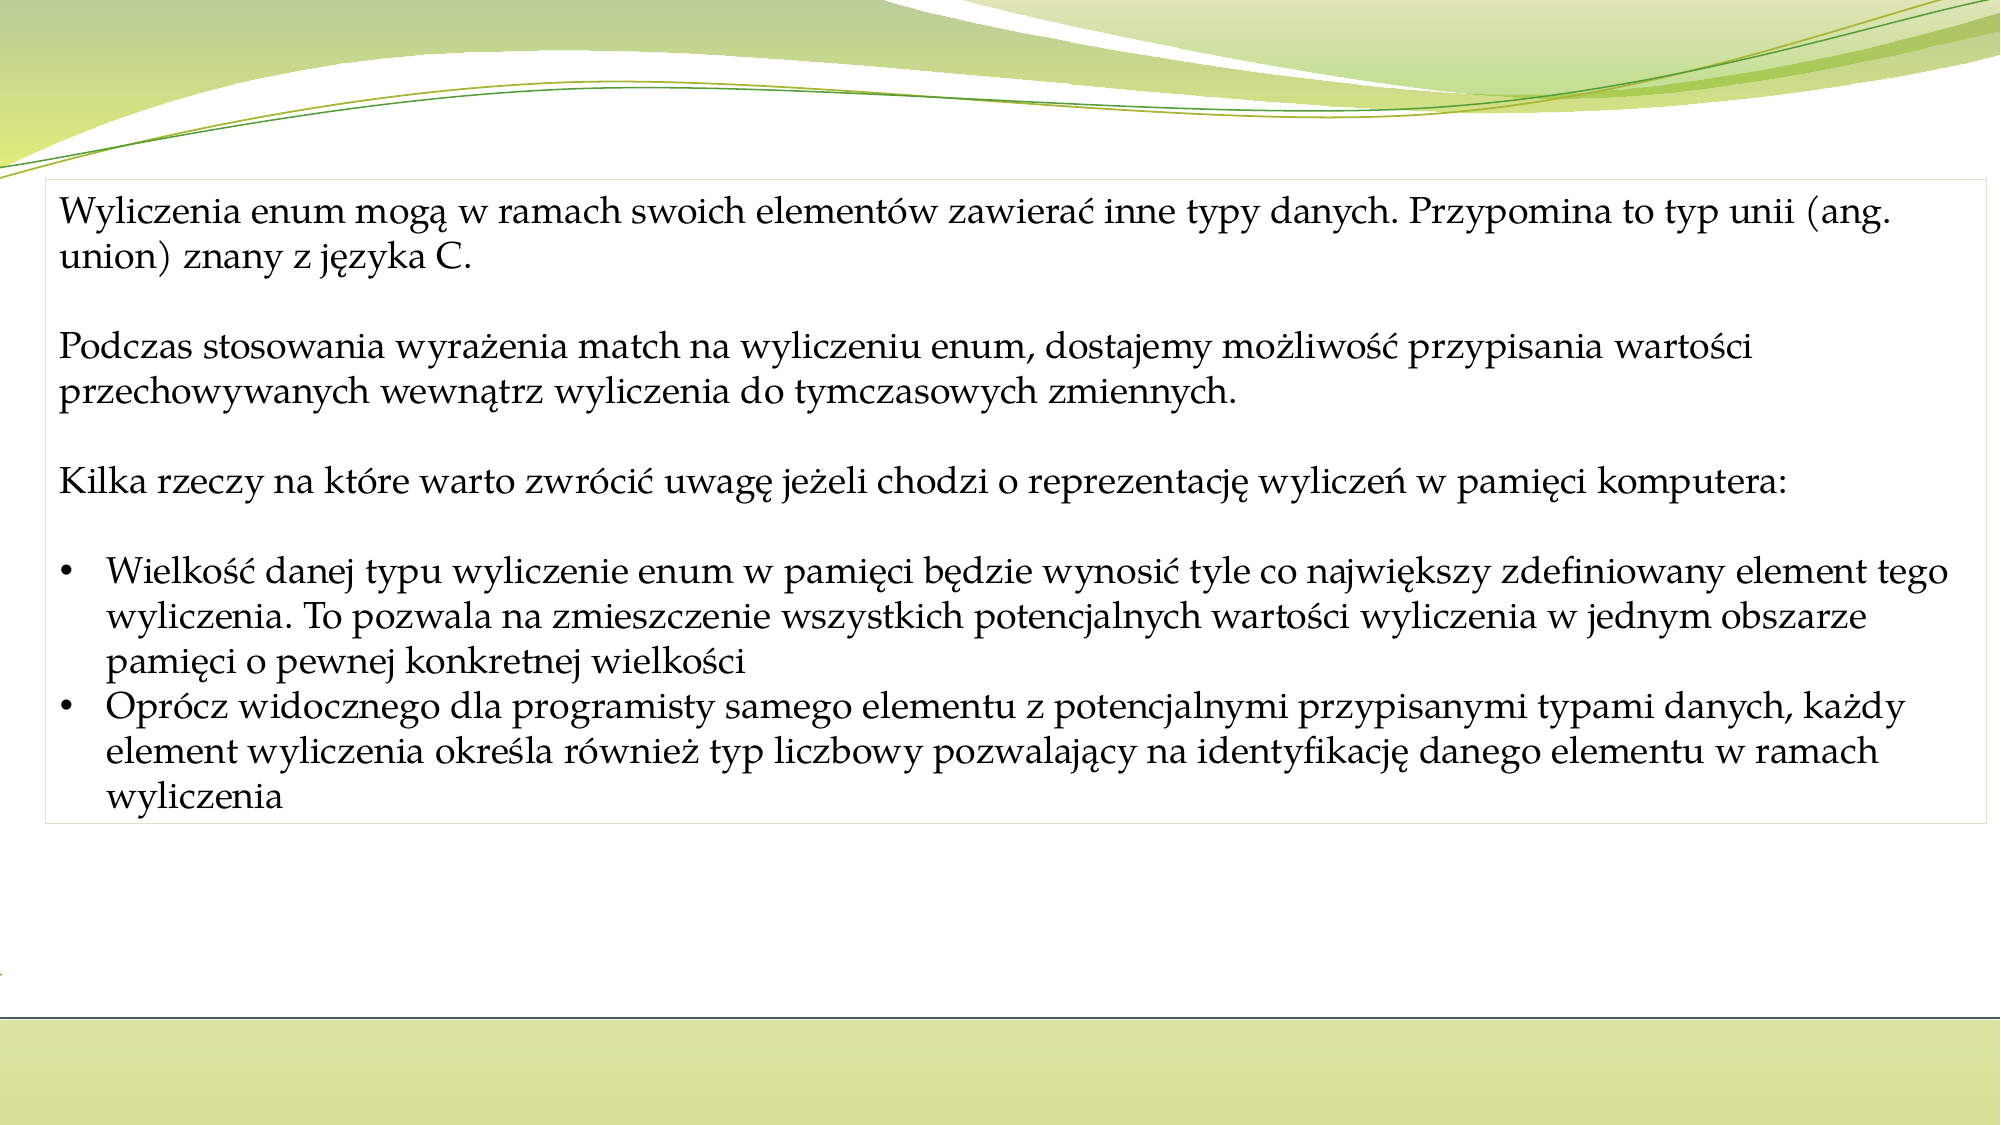

Wyliczenia enum mogą w ramach swoich elementów zawierać inne typy danych. Przypomina to typ unii (ang. union) znany z języka C.

Podczas stosowania wyrażenia match na wyliczeniu enum, dostajemy możliwość przypisania wartości przechowywanych wewnątrz wyliczenia do tymczasowych zmiennych.

Kilka rzeczy na które warto zwrócić uwagę jeżeli chodzi o reprezentację wyliczeń w pamięci komputera:

Wielkość danej typu wyliczenie enum w pamięci będzie wynosić tyle co największy zdefiniowany element tego wyliczenia. To pozwala na zmieszczenie wszystkich potencjalnych wartości wyliczenia w jednym obszarze pamięci o pewnej konkretnej wielkości
Oprócz widocznego dla programisty samego elementu z potencjalnymi przypisanymi typami danych, każdy element wyliczenia określa również typ liczbowy pozwalający na identyfikację danego elementu w ramach wyliczenia